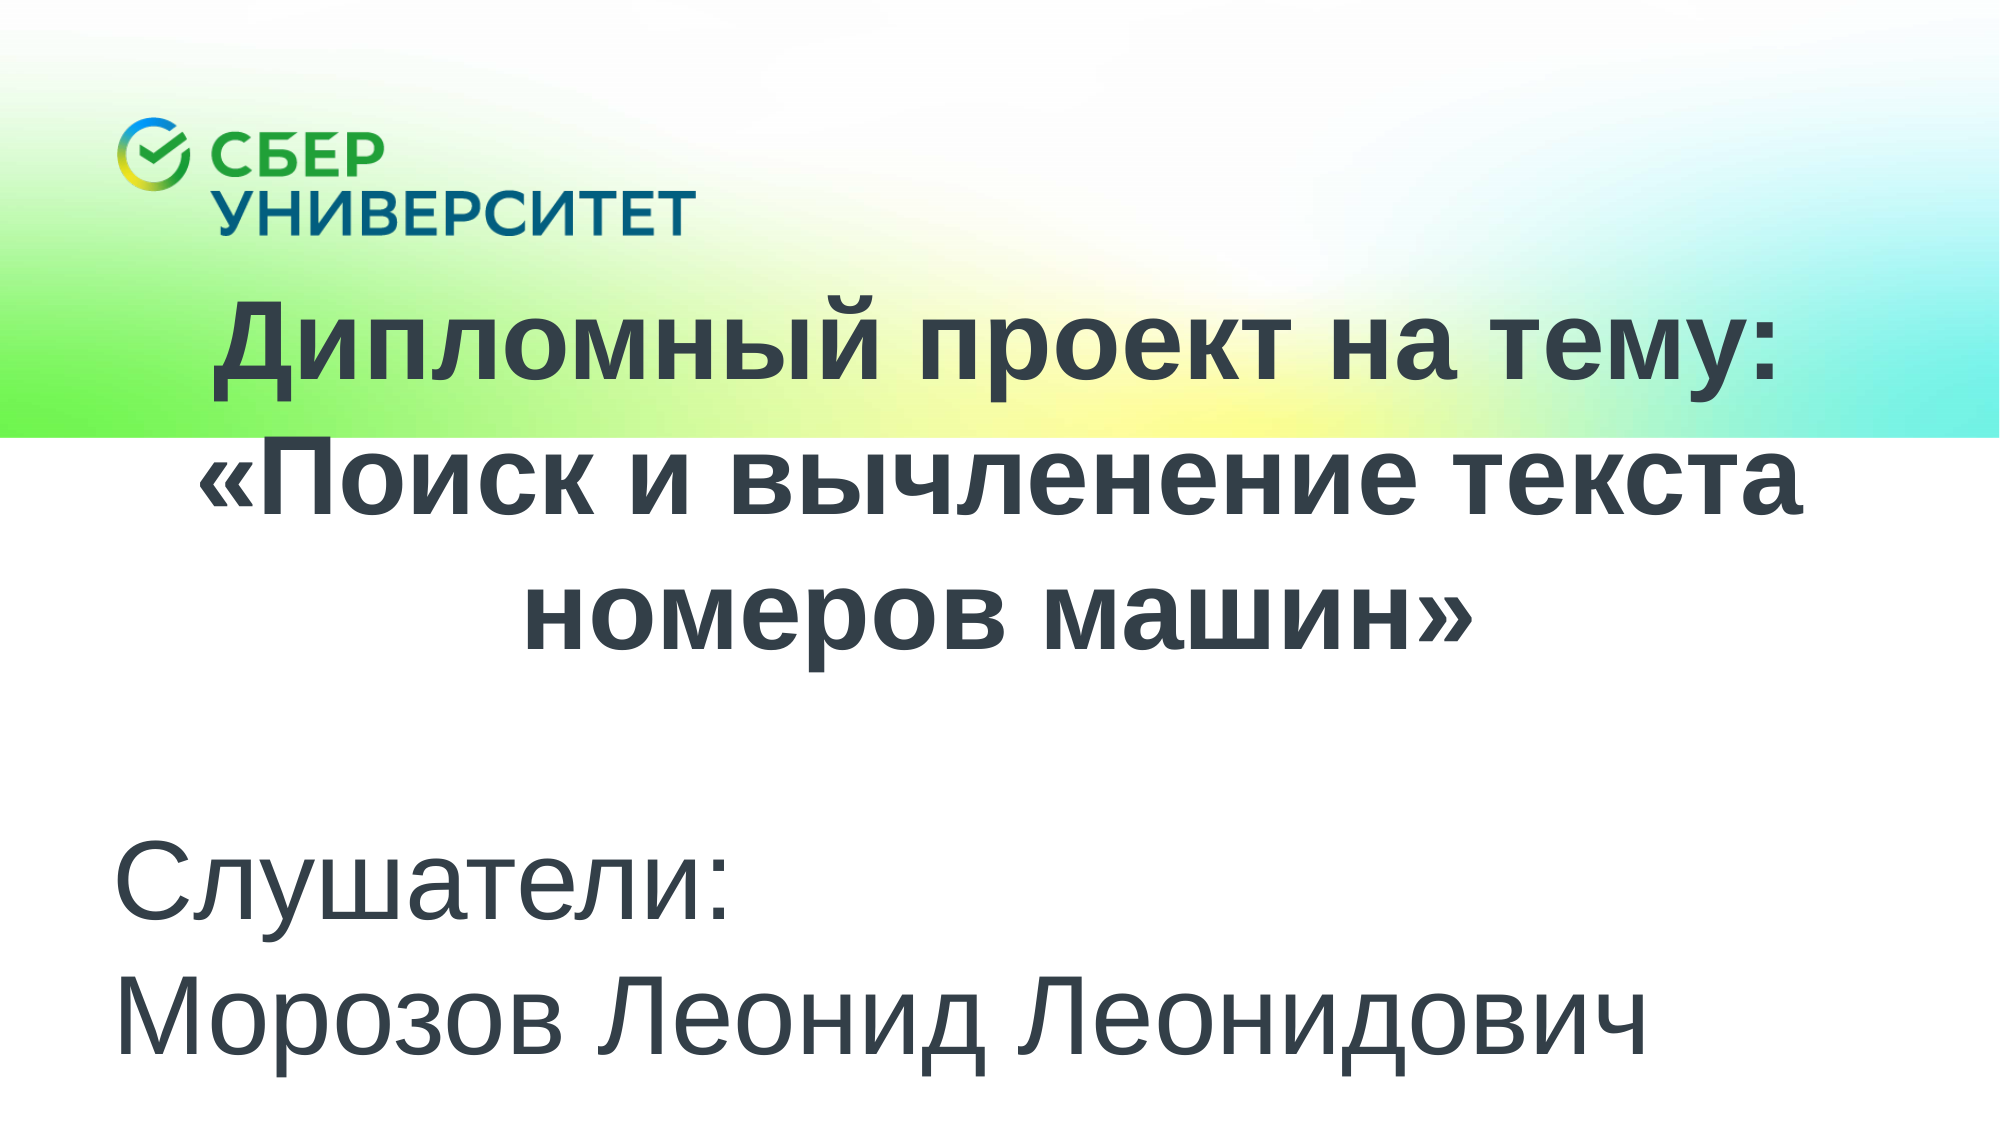

Дипломный проект на тему:
«Поиск и вычленение текста номеров машин»

Слушатели:
Морозов Леонид Леонидович